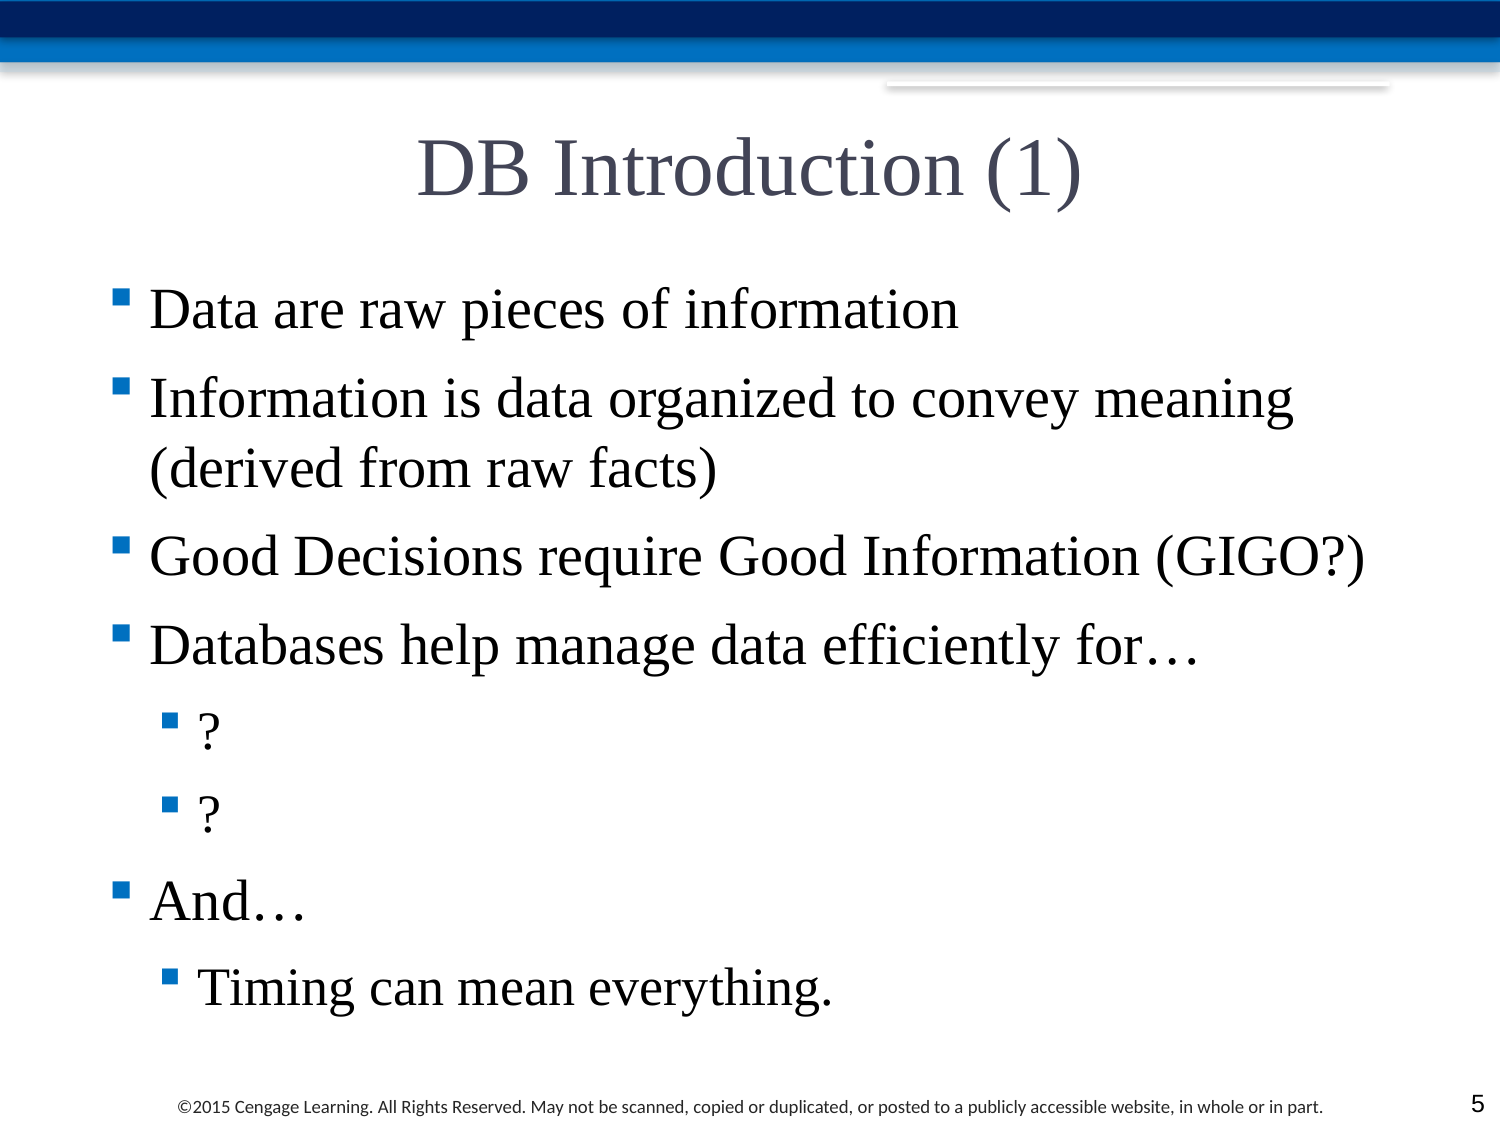

# DB Introduction (1)
Data are raw pieces of information
Information is data organized to convey meaning (derived from raw facts)
Good Decisions require Good Information (GIGO?)
Databases help manage data efficiently for…
?
?
And…
Timing can mean everything.
5